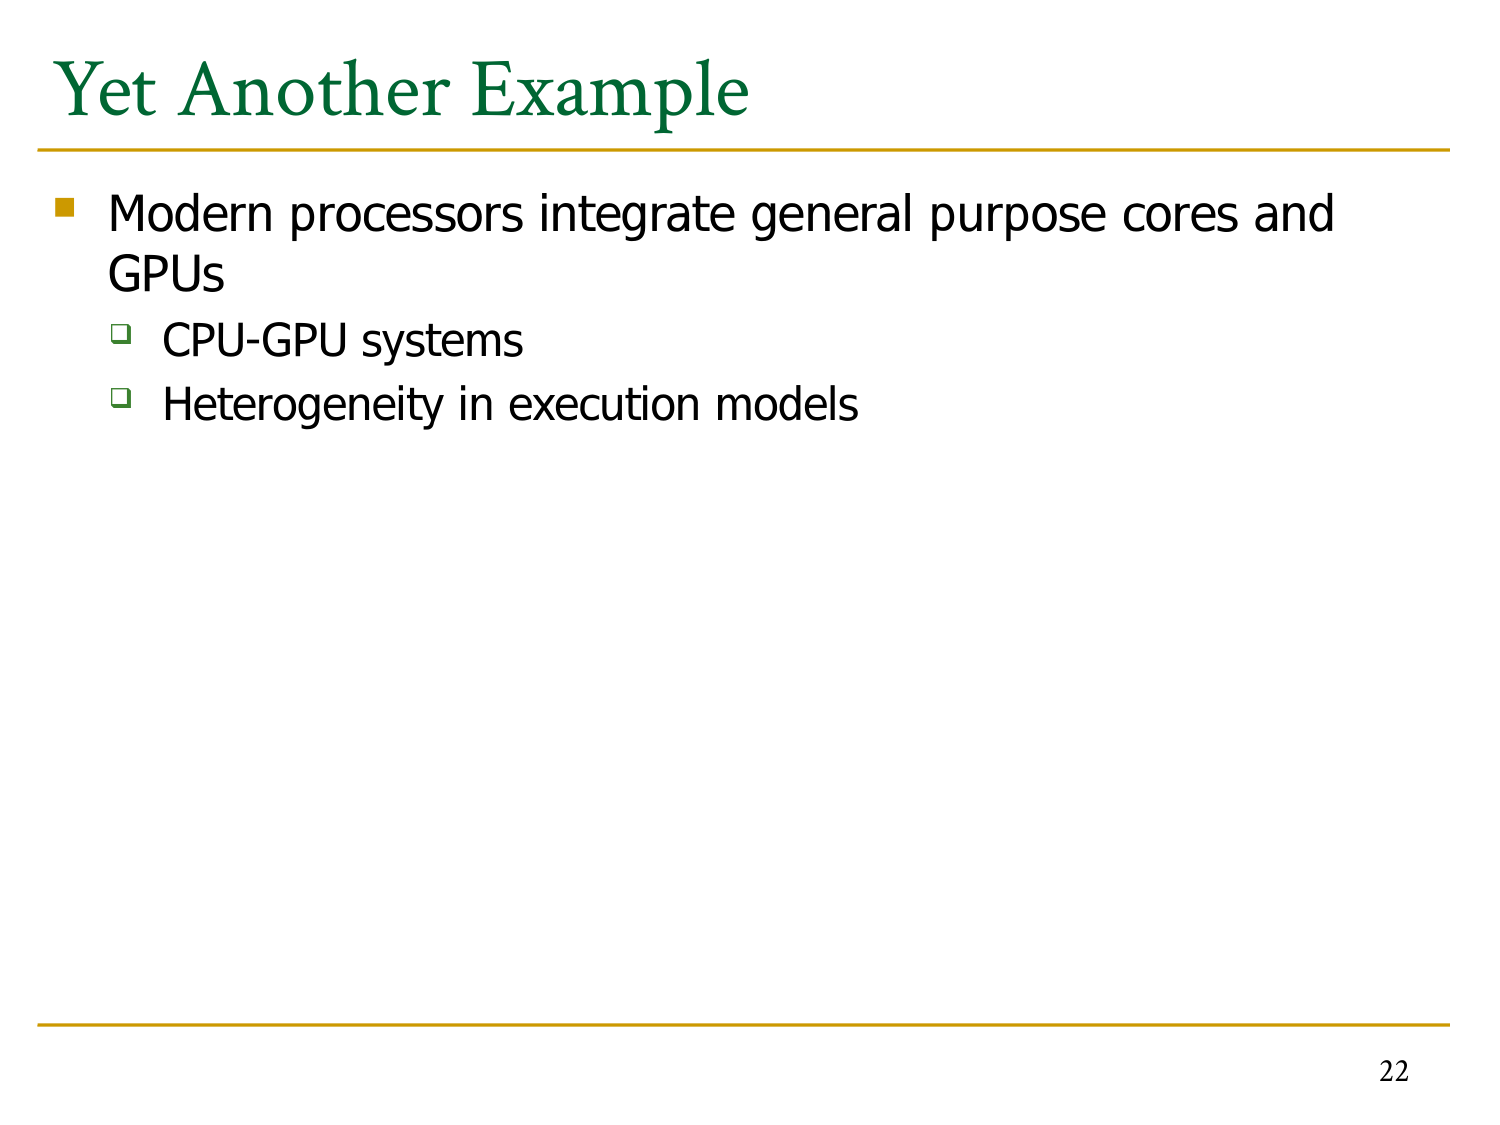

# Yet Another Example
Modern processors integrate general purpose cores and GPUs
CPU-GPU systems
Heterogeneity in execution models
22